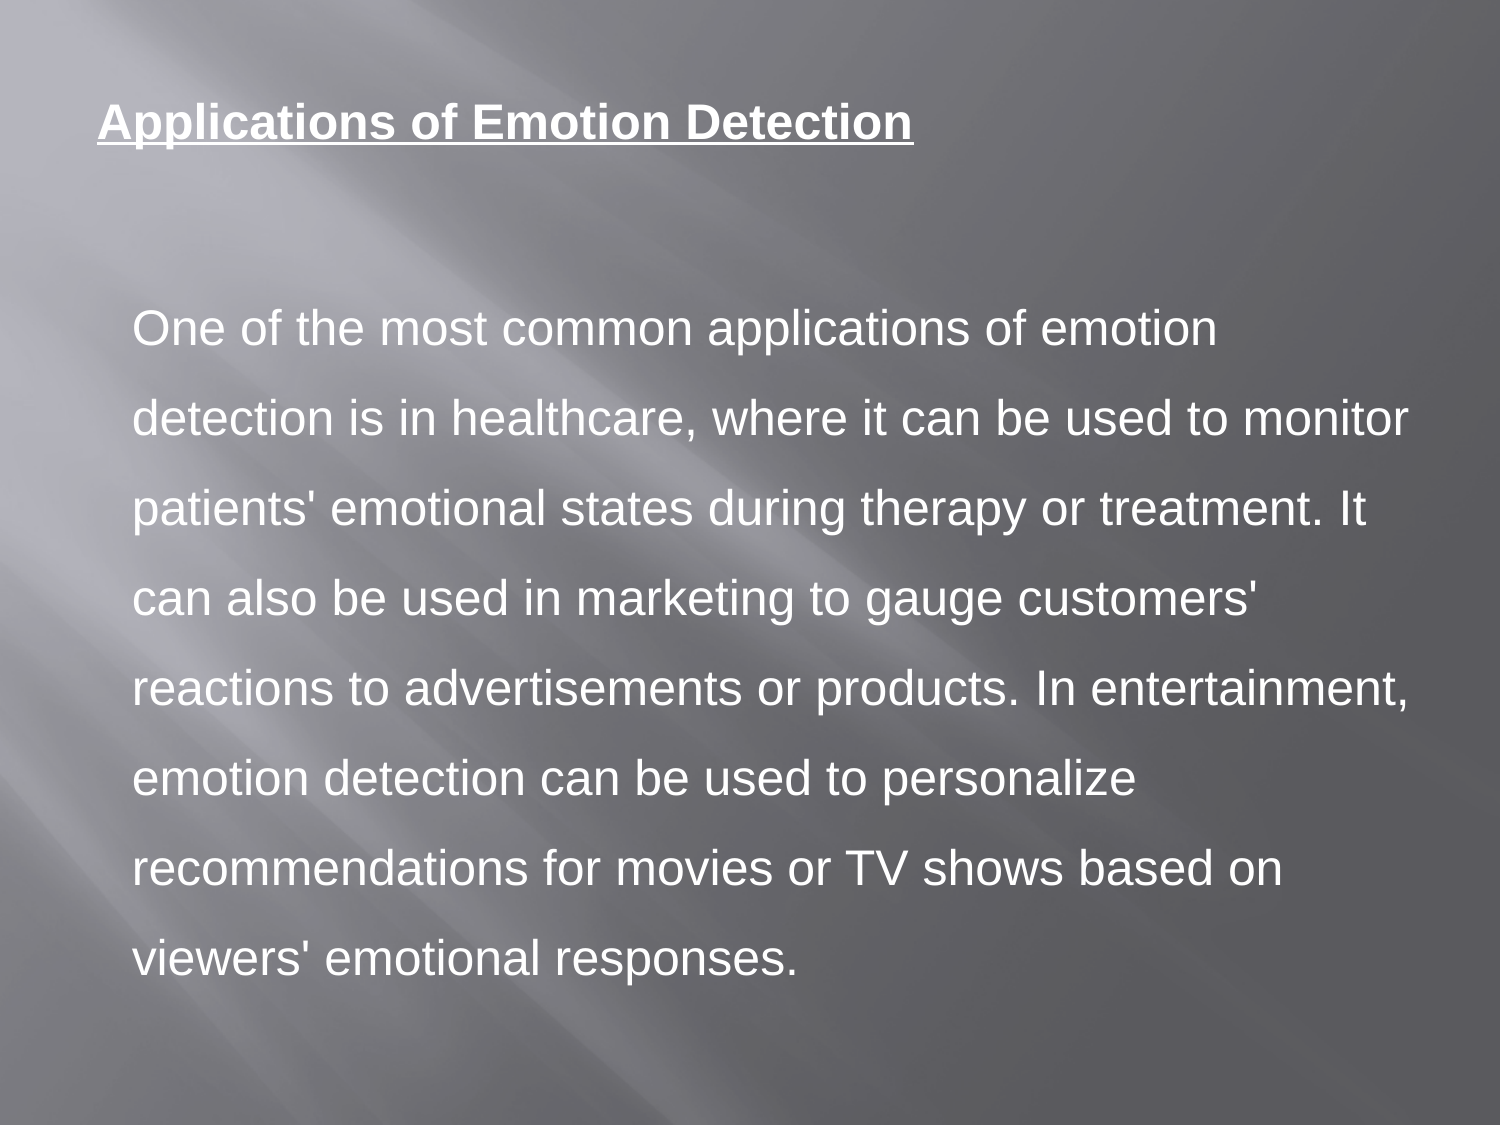

Applications of Emotion Detection
One of the most common applications of emotion detection is in healthcare, where it can be used to monitor patients' emotional states during therapy or treatment. It can also be used in marketing to gauge customers' reactions to advertisements or products. In entertainment, emotion detection can be used to personalize recommendations for movies or TV shows based on viewers' emotional responses.